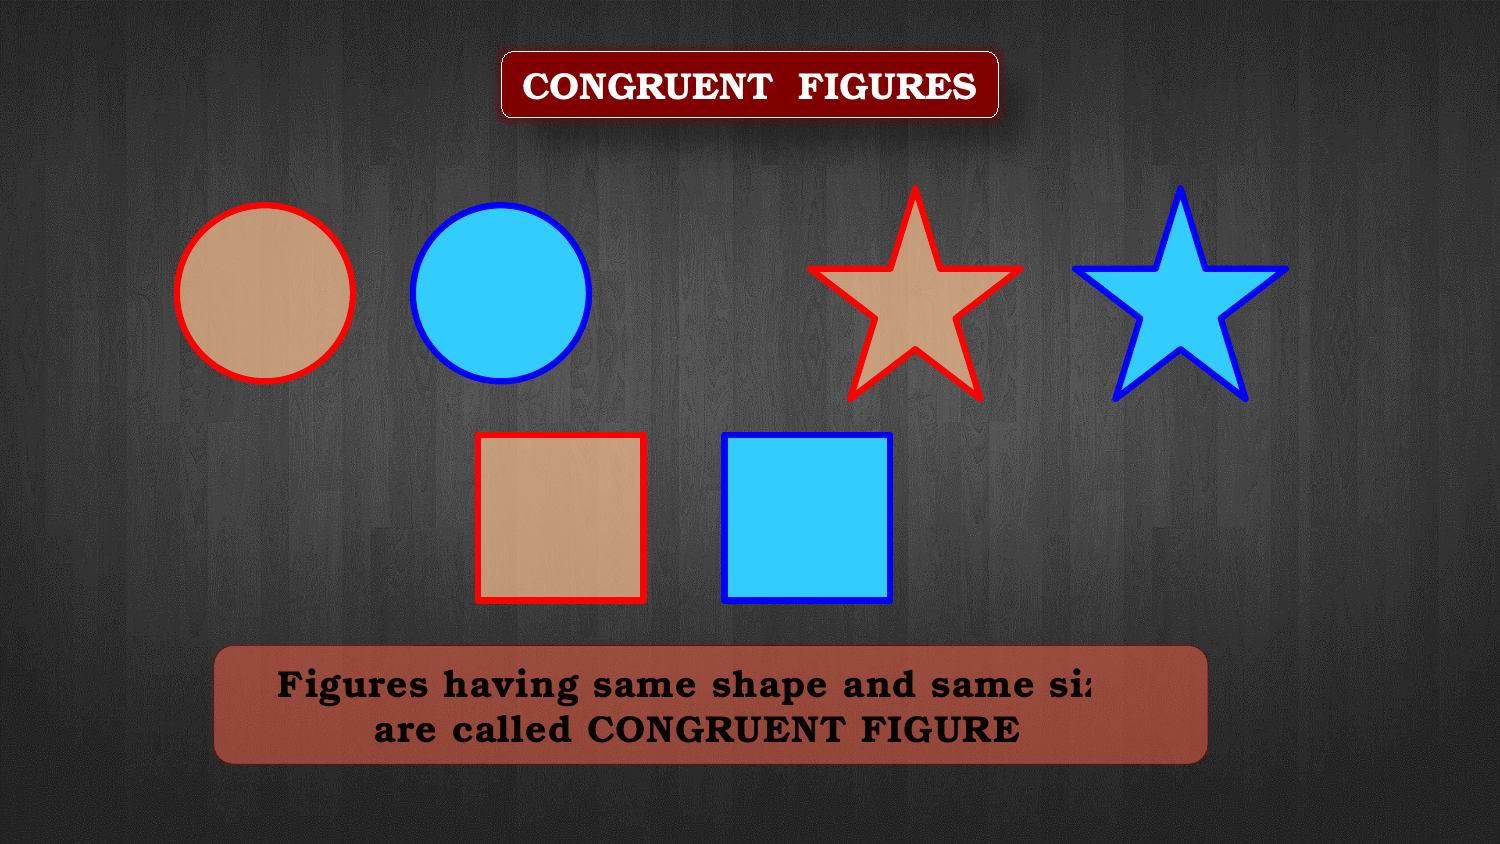

CONGRUENT  FIGURES

Figures having same shape and same size
are called CONGRUENT FIGURES